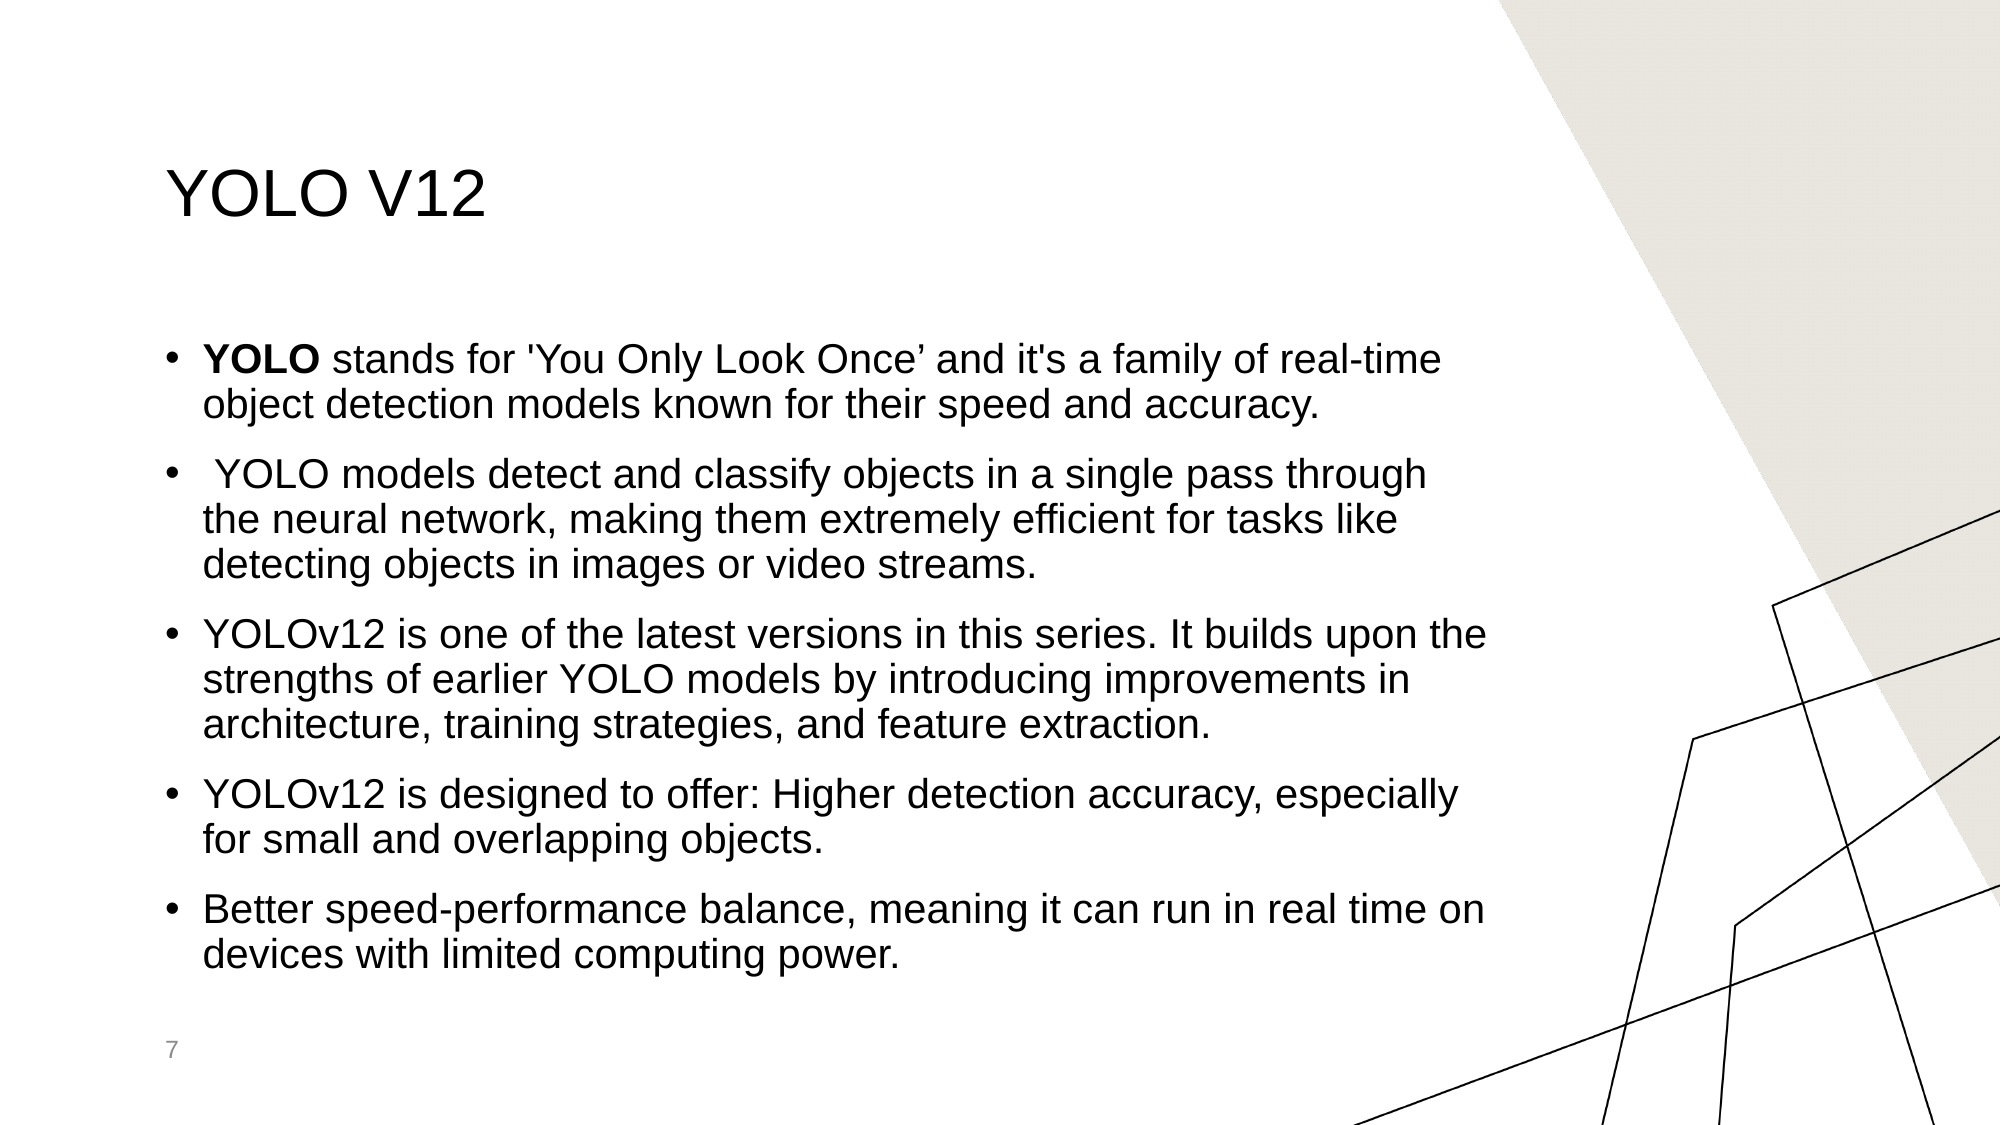

# Yolo V12
YOLO stands for 'You Only Look Once’ and it's a family of real-time object detection models known for their speed and accuracy.
 YOLO models detect and classify objects in a single pass through the neural network, making them extremely efficient for tasks like detecting objects in images or video streams.
YOLOv12 is one of the latest versions in this series. It builds upon the strengths of earlier YOLO models by introducing improvements in architecture, training strategies, and feature extraction.
YOLOv12 is designed to offer: Higher detection accuracy, especially for small and overlapping objects.
Better speed-performance balance, meaning it can run in real time on devices with limited computing power.
7